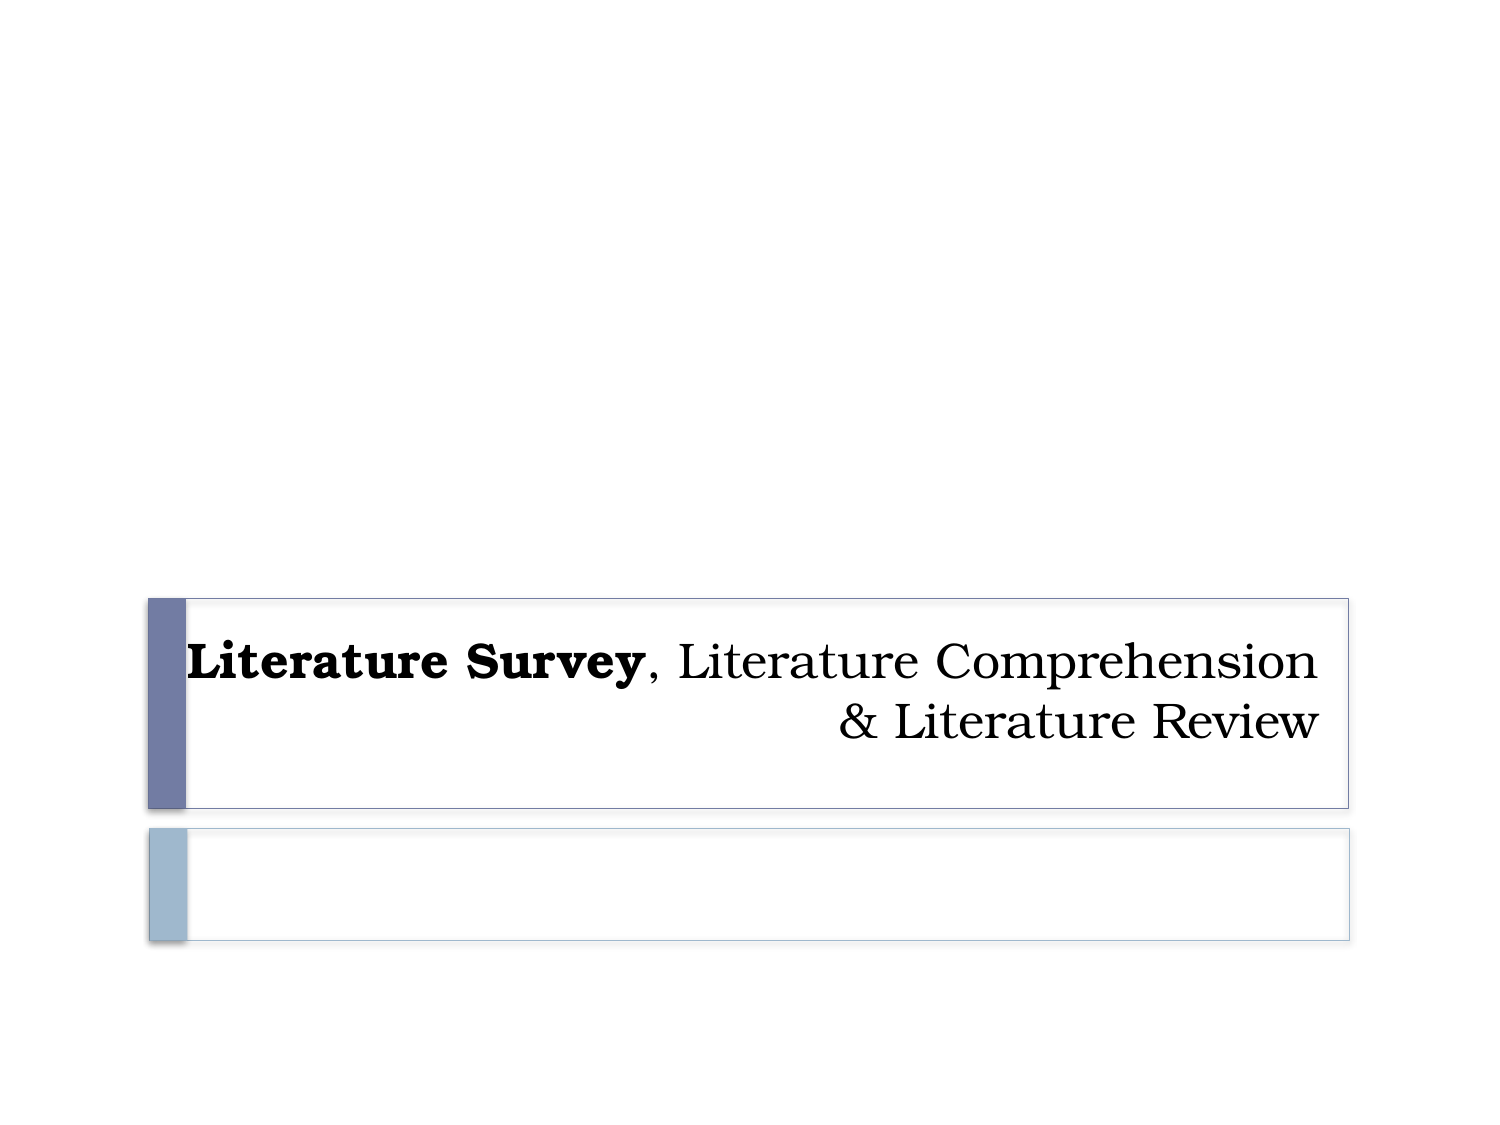

# Literature Survey, Literature Comprehension & Literature Review